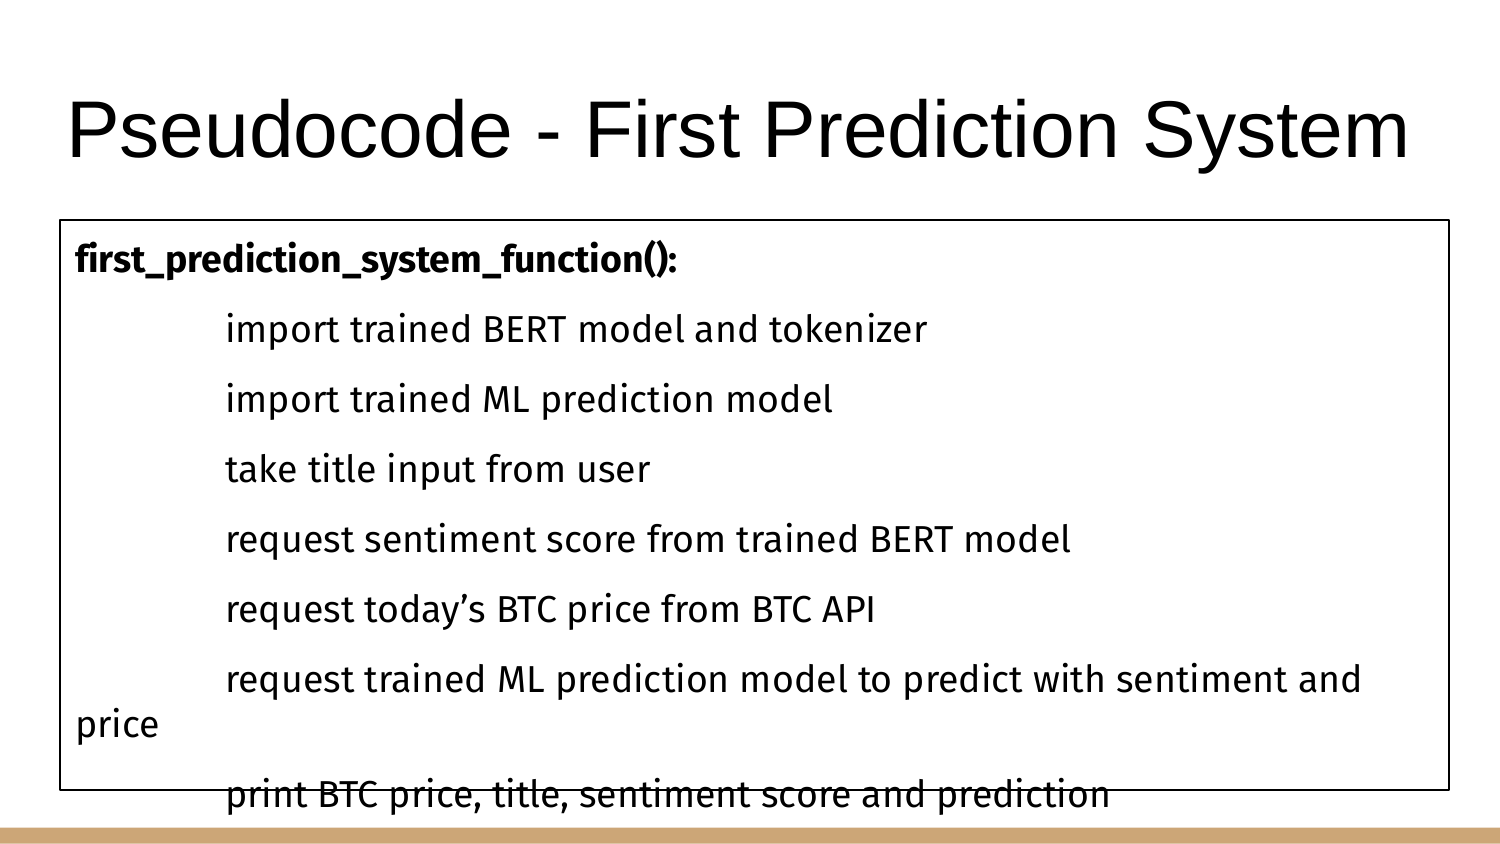

# Pseudocode - First Prediction System
first_prediction_system_function():
	import trained BERT model and tokenizer
	import trained ML prediction model
	take title input from user
	request sentiment score from trained BERT model
	request today’s BTC price from BTC API
	request trained ML prediction model to predict with sentiment and price
	print BTC price, title, sentiment score and prediction